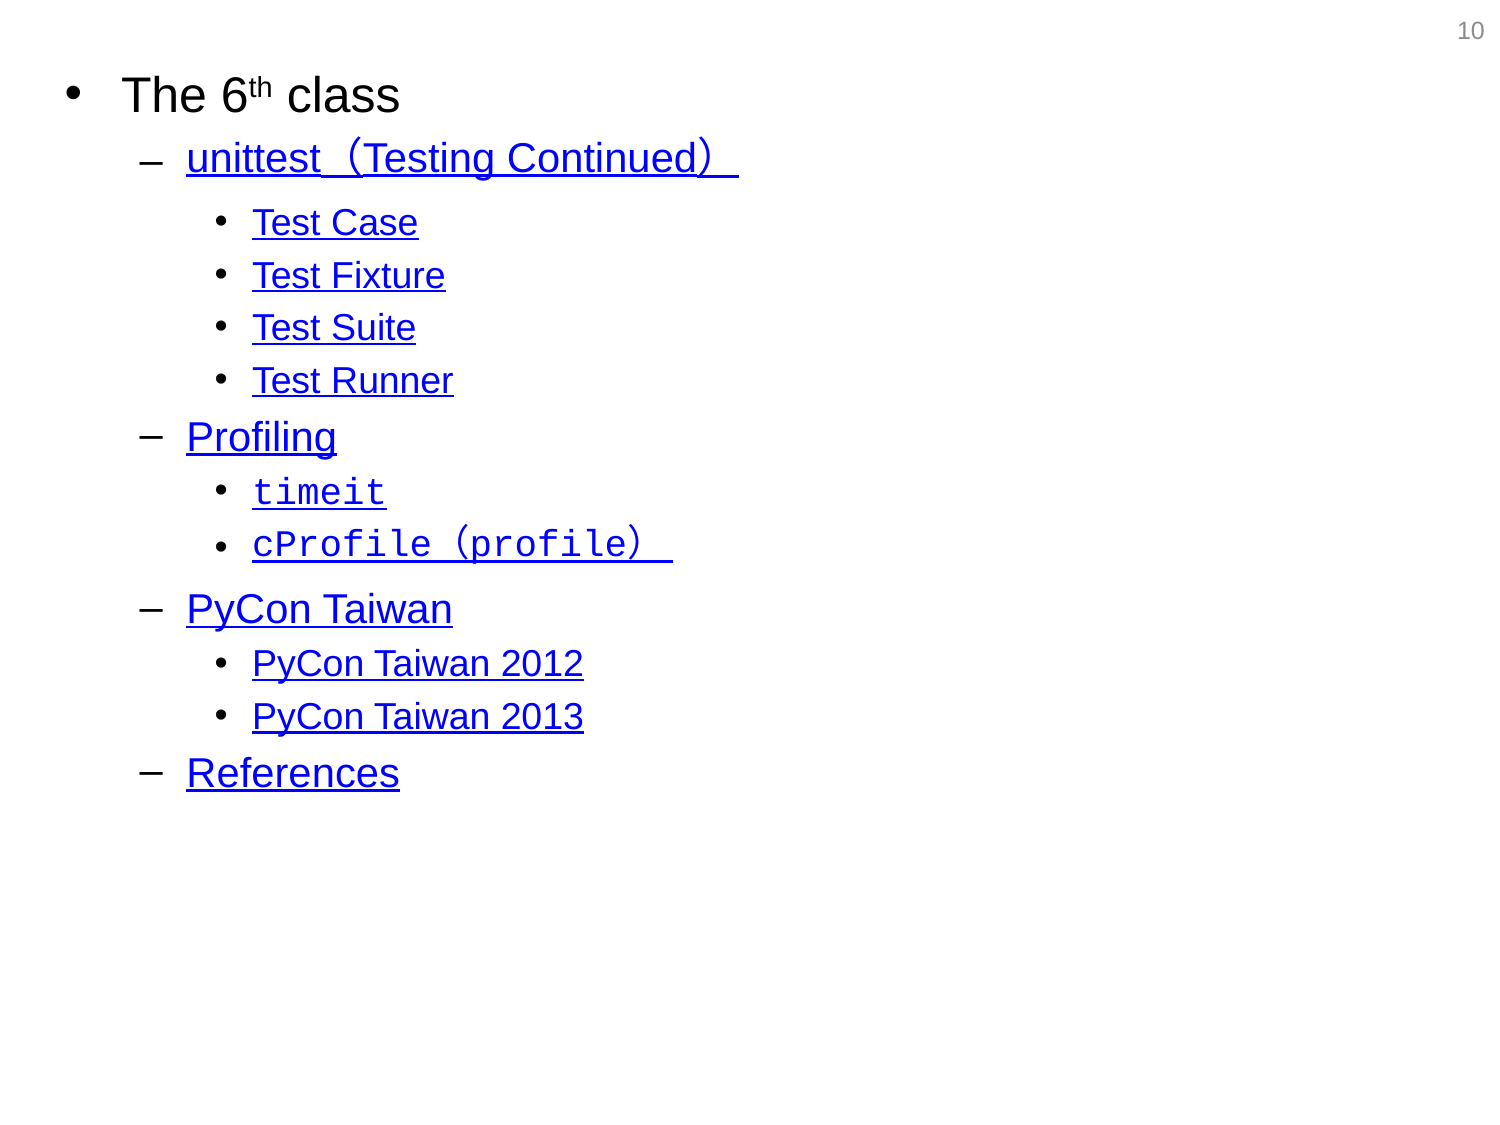

10
The 6th class
unittest（Testing Continued）
Test Case
Test Fixture
Test Suite
Test Runner
Profiling
timeit
cProfile（profile）
PyCon Taiwan
PyCon Taiwan 2012
PyCon Taiwan 2013
References